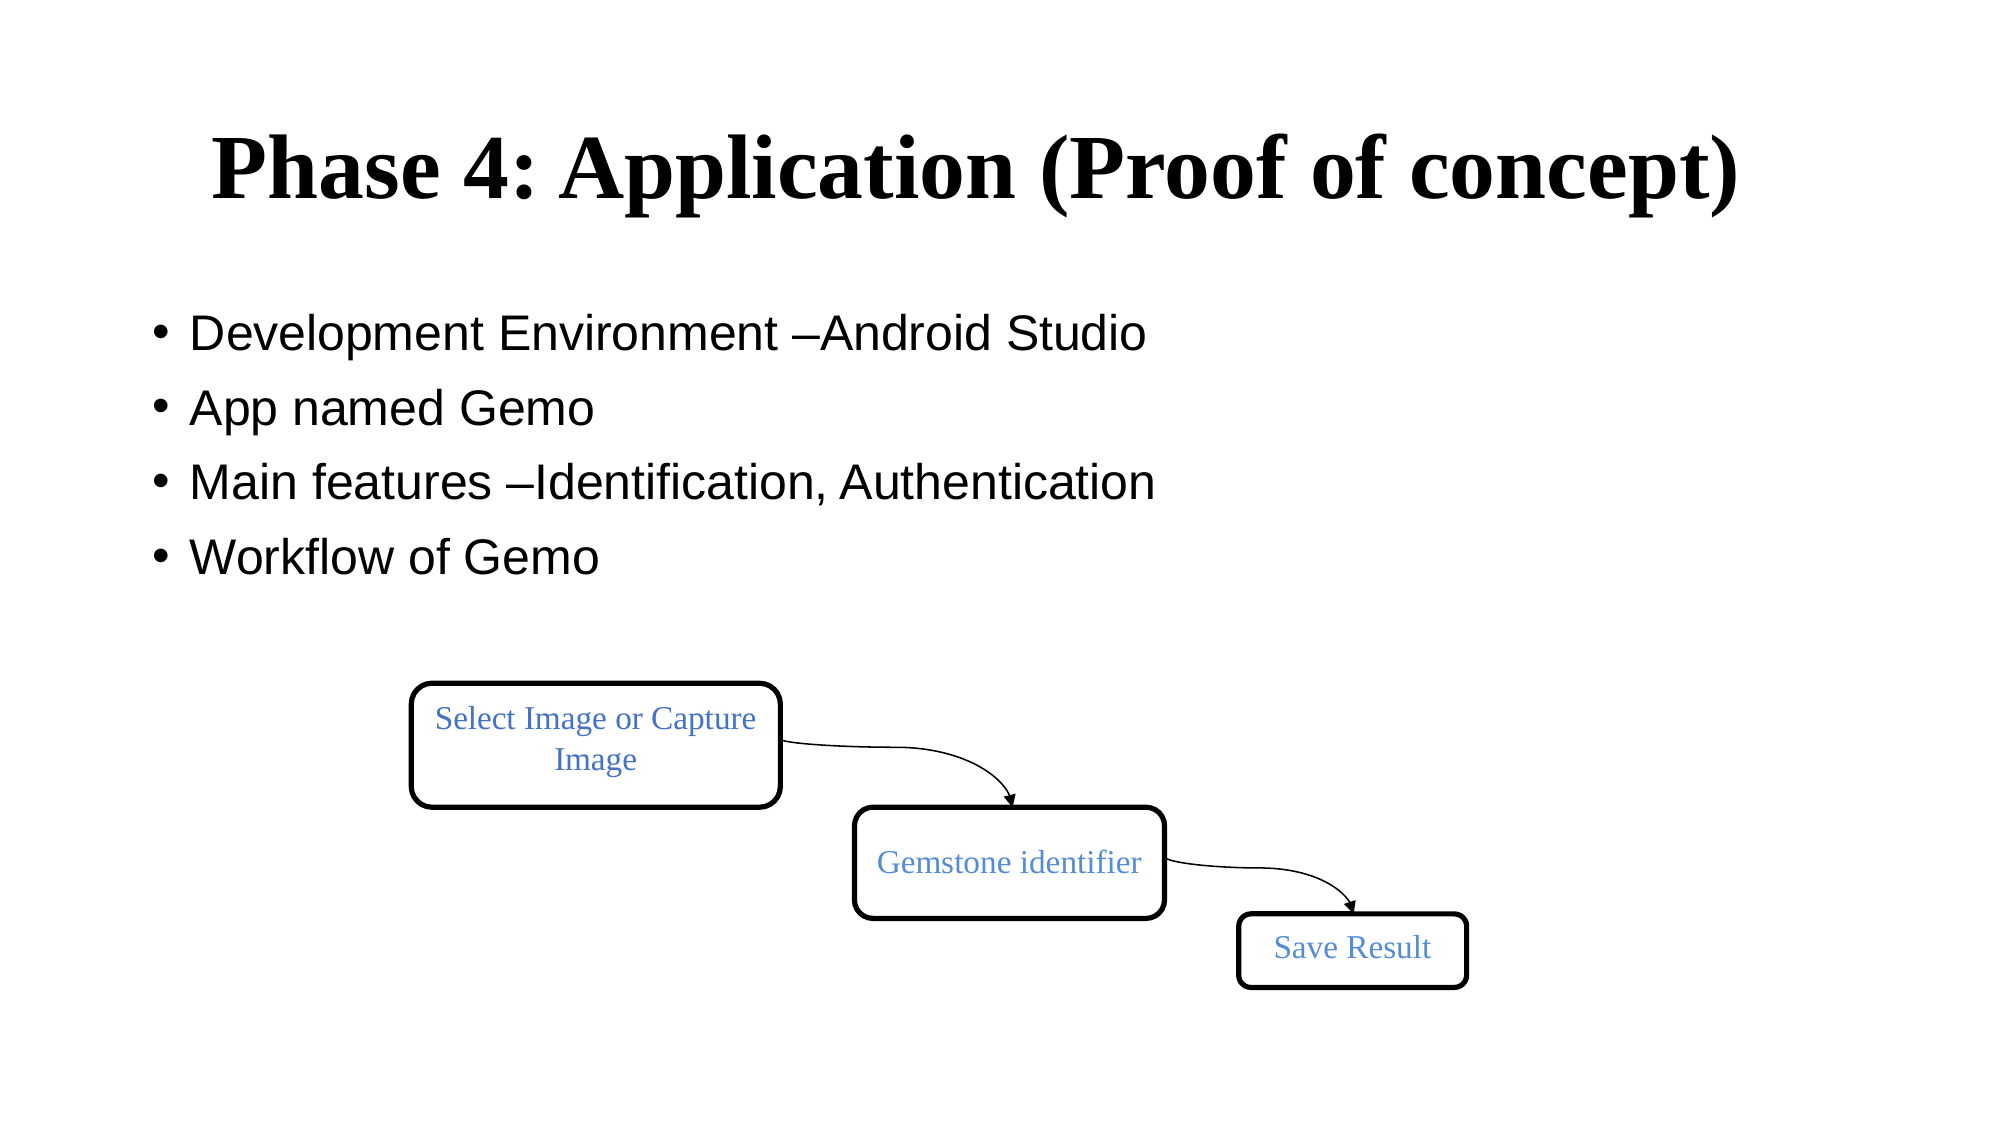

# Phase 4: Application (Proof of concept)
Development Environment –Android Studio
App named Gemo
Main features –Identification, Authentication
Workflow of Gemo

Select Image or Capture Image

Gemstone identifier
Save Result